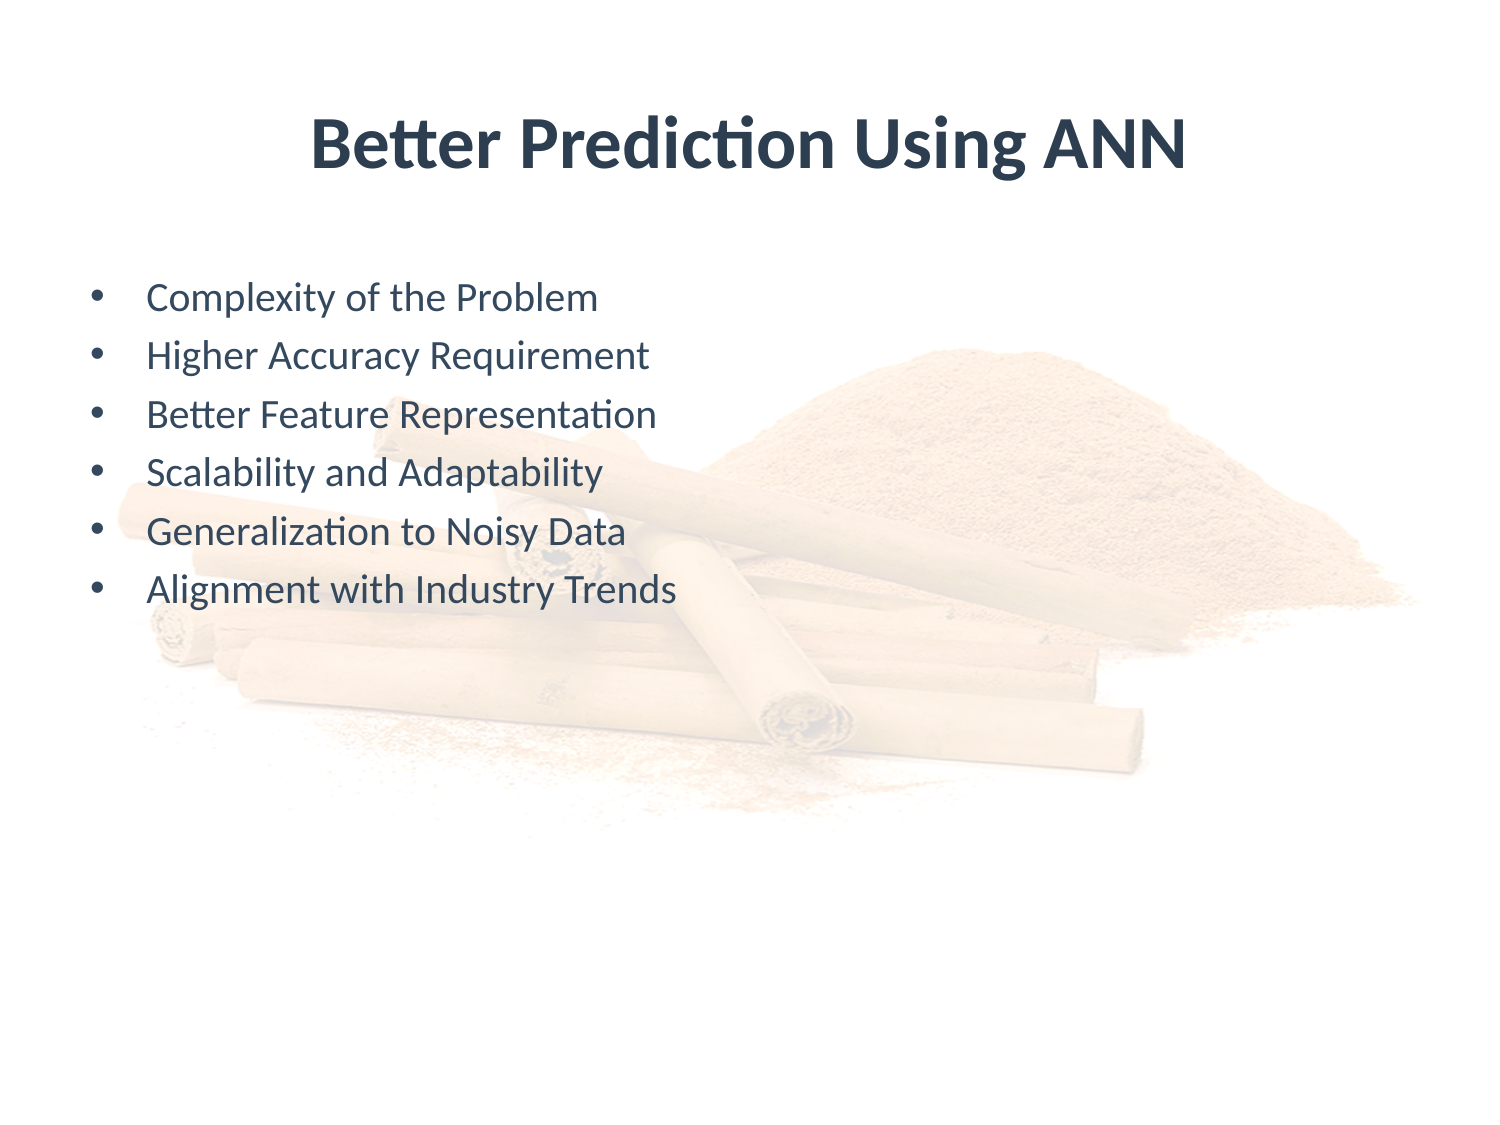

# Better Prediction Using ANN
Complexity of the Problem
Higher Accuracy Requirement
Better Feature Representation
Scalability and Adaptability
Generalization to Noisy Data
Alignment with Industry Trends